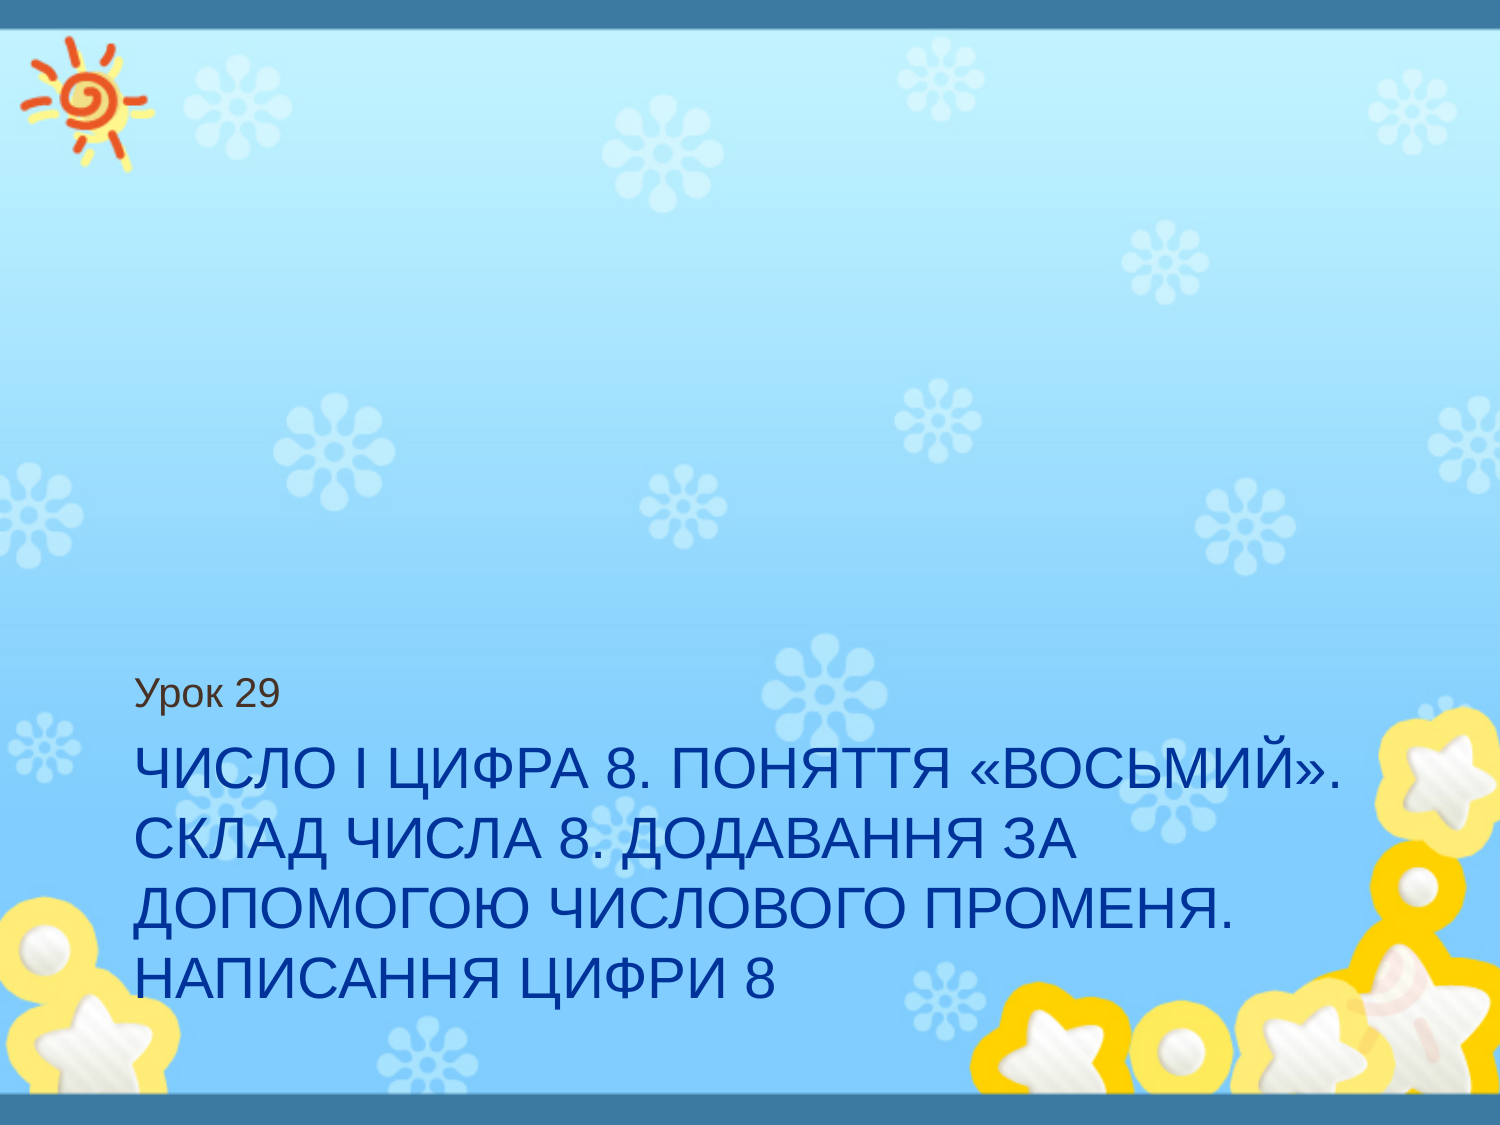

Урок 29
# Число і цифра 8. Поняття «восьмий». Склад числа 8. Додавання за допомогою числового променя. Написання цифри 8